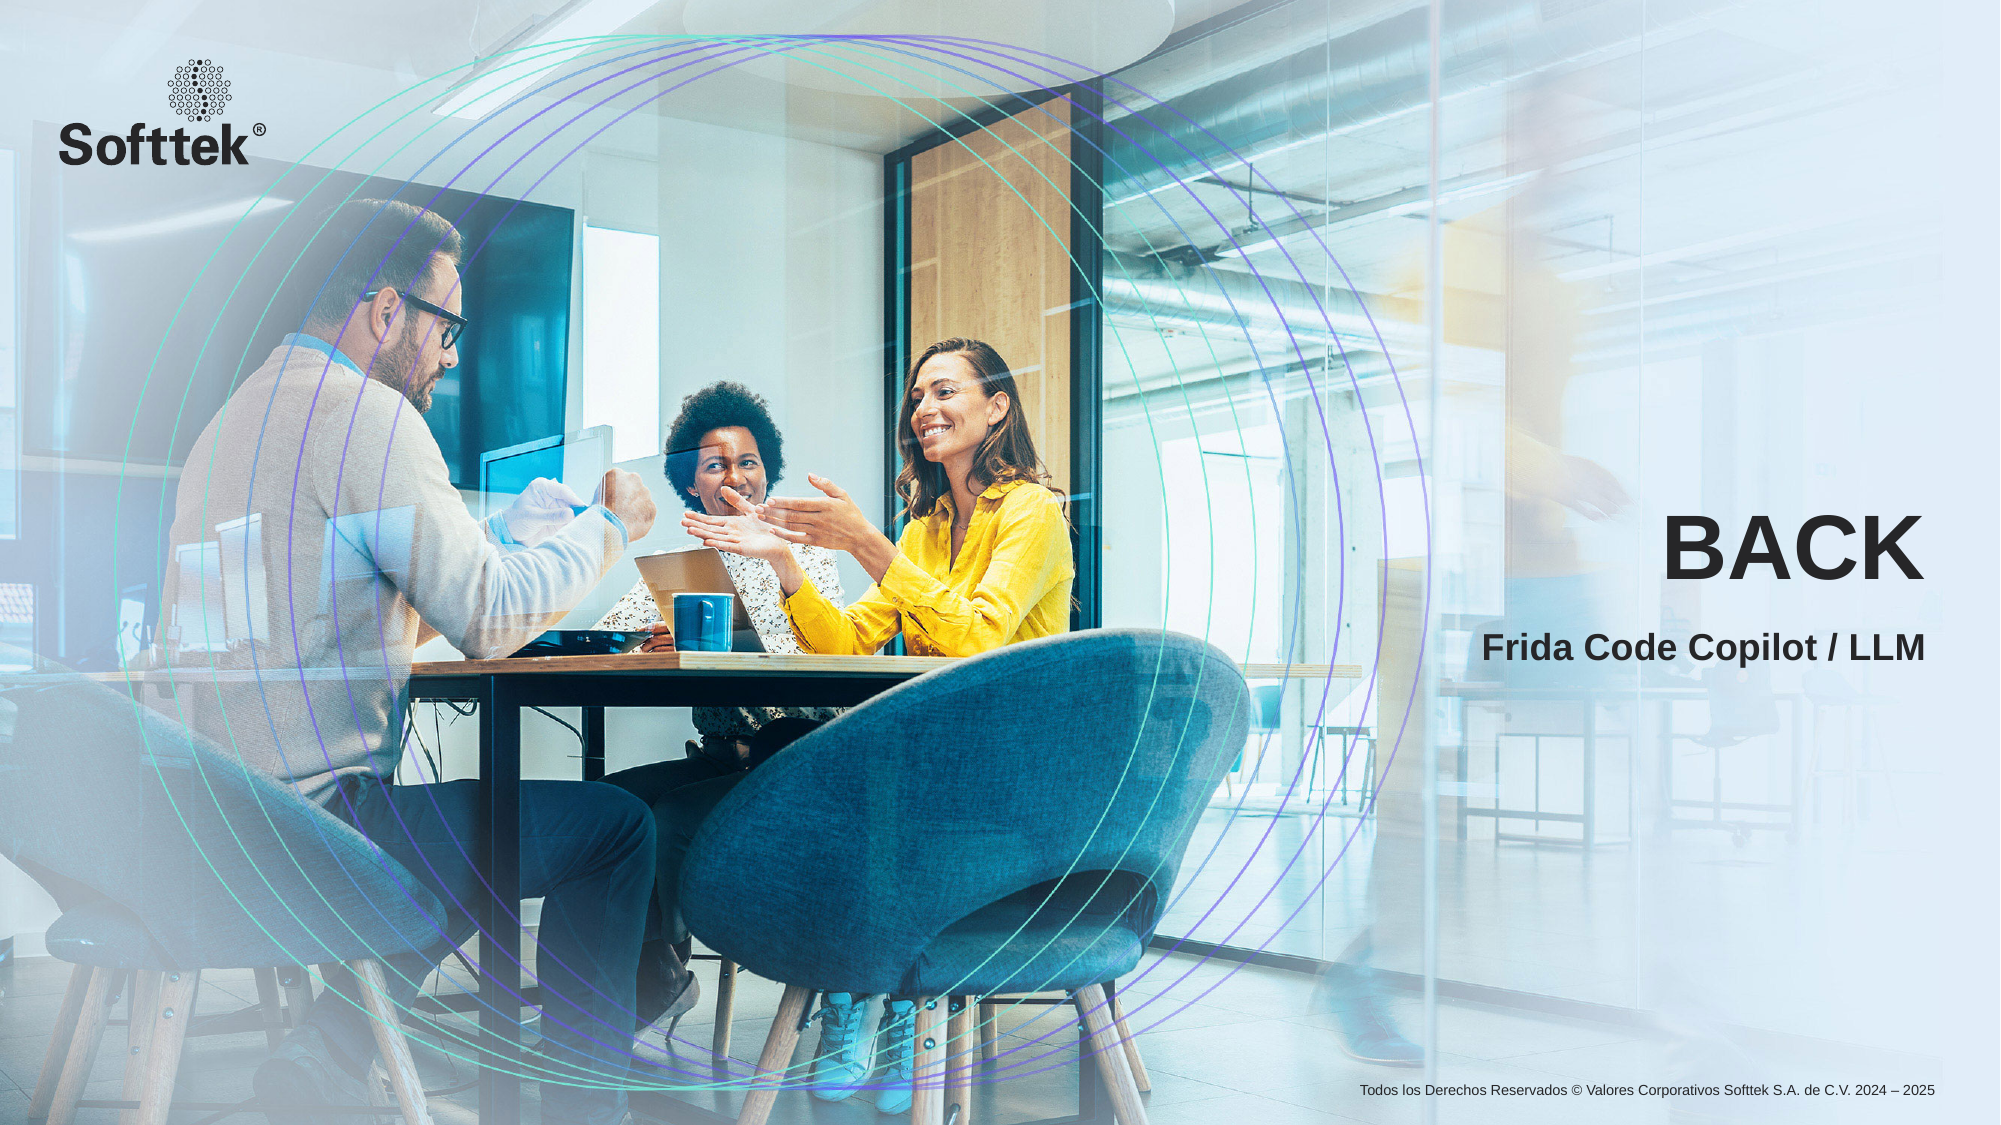

# BACK
Frida Code Copilot / LLM